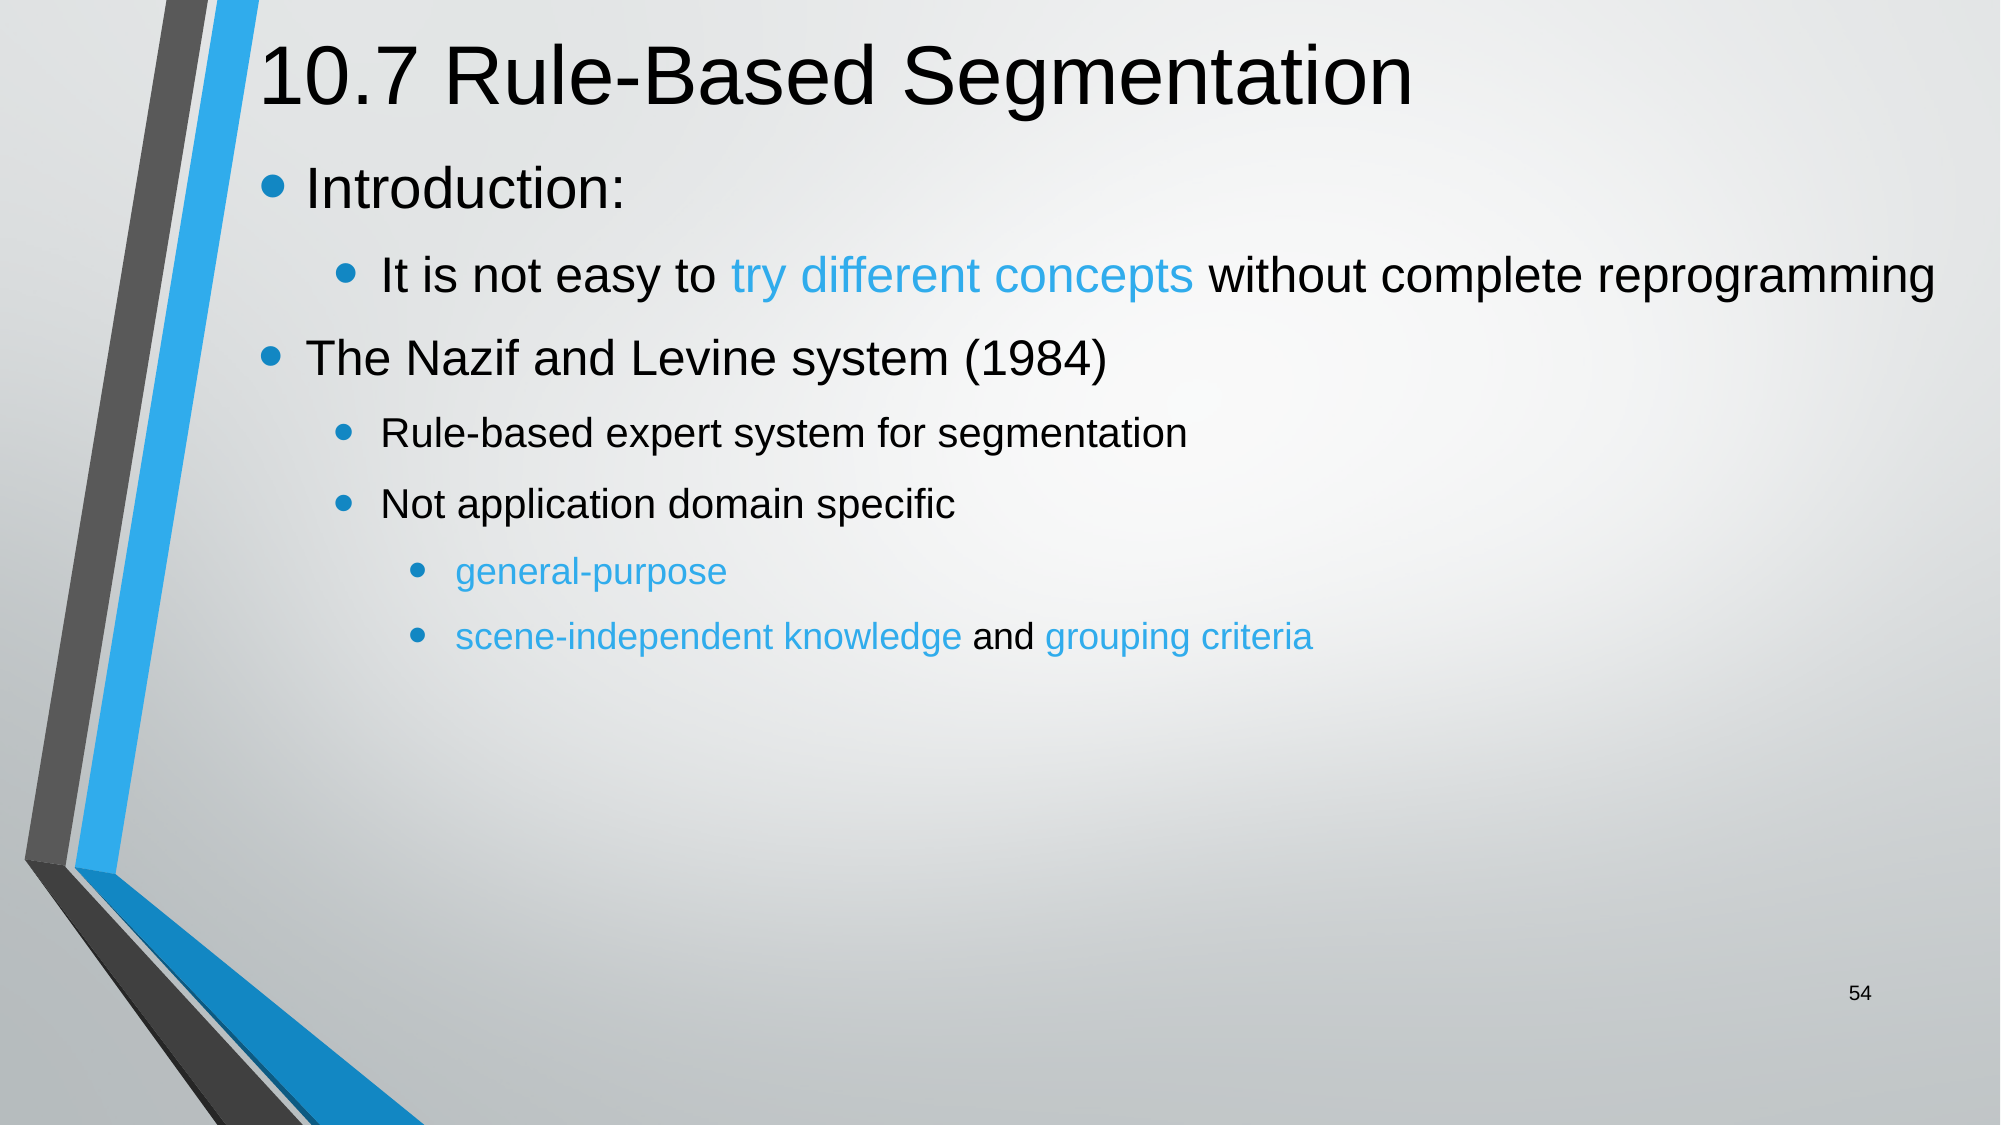

# 10.7 Rule-Based Segmentation
Introduction:
It is not easy to try different concepts without complete reprogramming
The Nazif and Levine system (1984)
Rule-based expert system for segmentation
Not application domain specific
general-purpose
scene-independent knowledge and grouping criteria

54